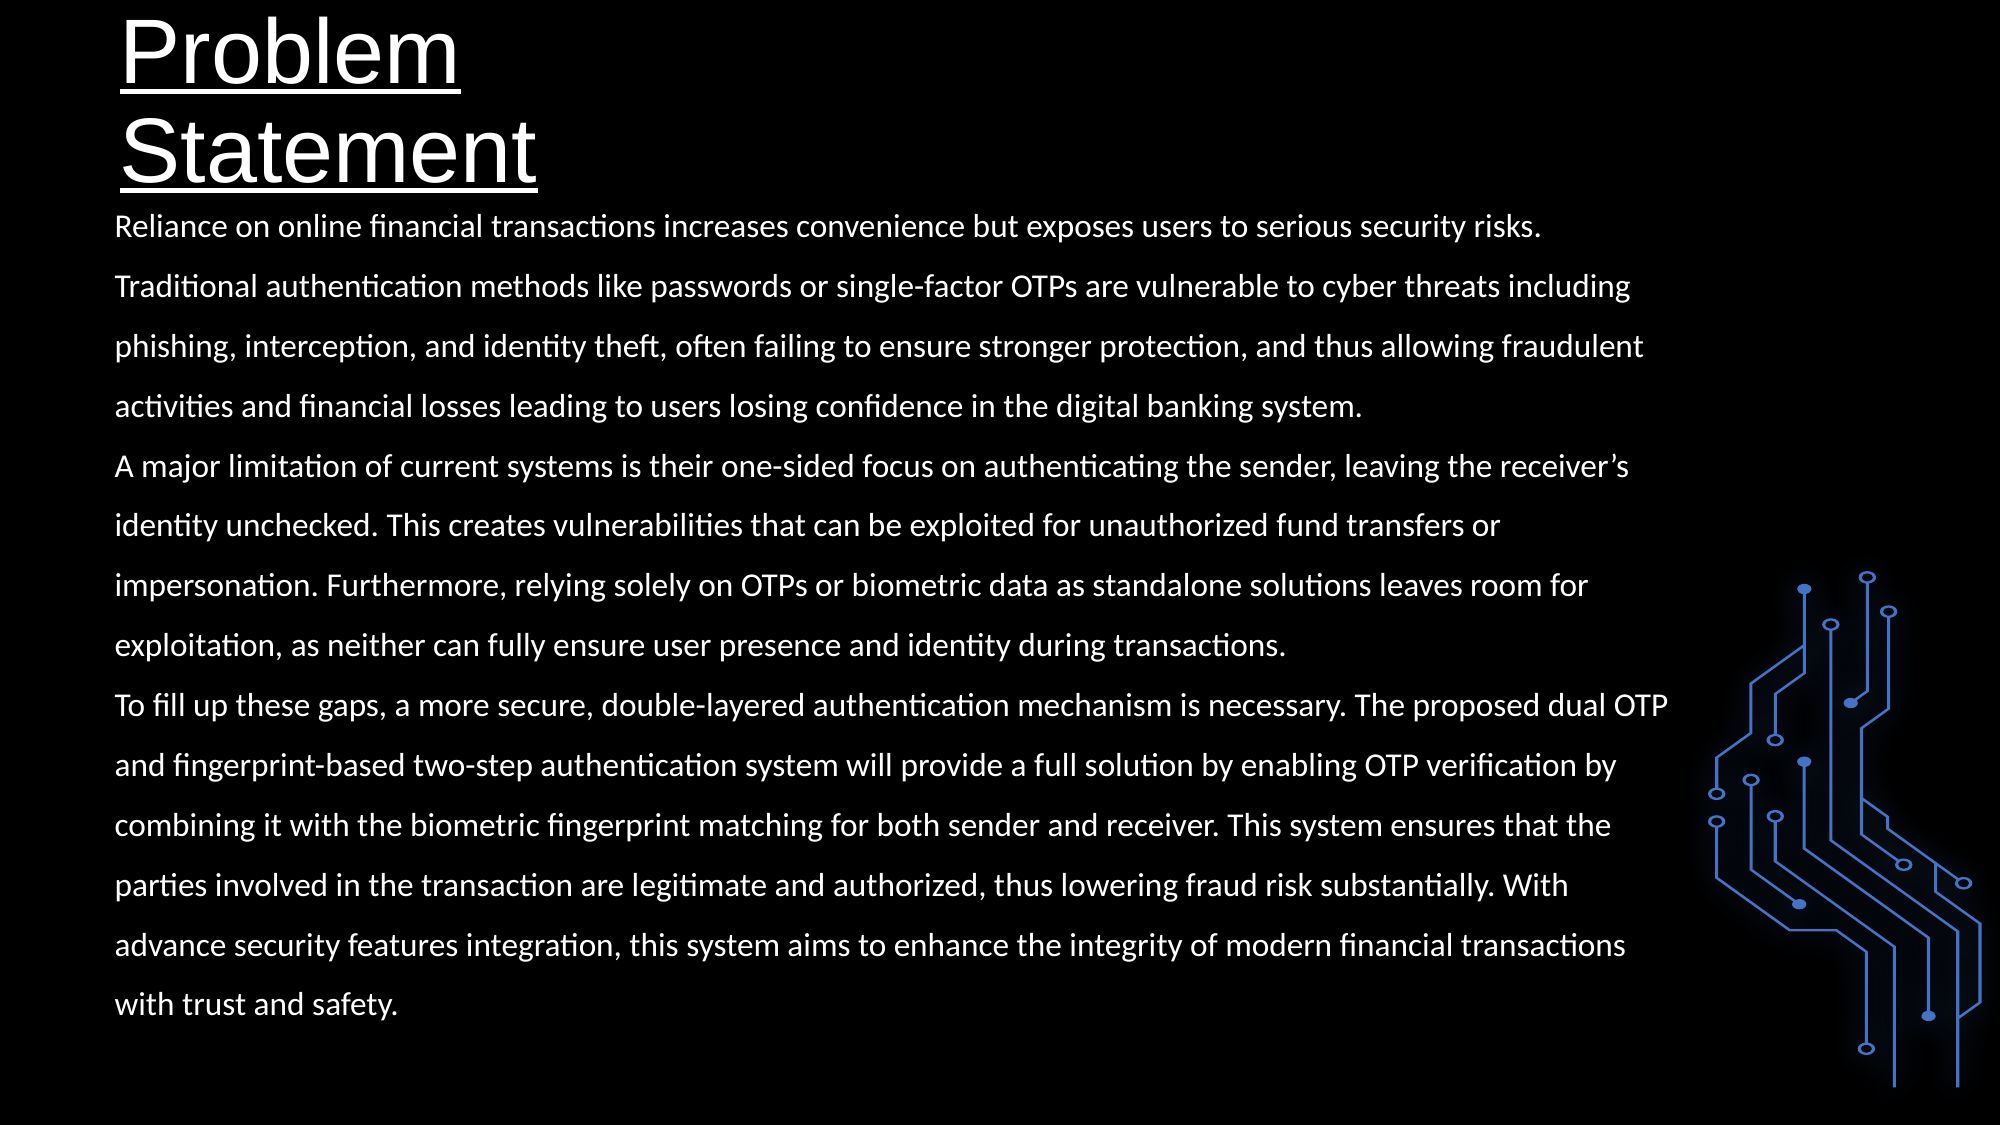

# Problem Statement
Reliance on online financial transactions increases convenience but exposes users to serious security risks. Traditional authentication methods like passwords or single-factor OTPs are vulnerable to cyber threats including phishing, interception, and identity theft, often failing to ensure stronger protection, and thus allowing fraudulent activities and financial losses leading to users losing confidence in the digital banking system.
A major limitation of current systems is their one-sided focus on authenticating the sender, leaving the receiver’s identity unchecked. This creates vulnerabilities that can be exploited for unauthorized fund transfers or impersonation. Furthermore, relying solely on OTPs or biometric data as standalone solutions leaves room for exploitation, as neither can fully ensure user presence and identity during transactions.
To fill up these gaps, a more secure, double-layered authentication mechanism is necessary. The proposed dual OTP and fingerprint-based two-step authentication system will provide a full solution by enabling OTP verification by combining it with the biometric fingerprint matching for both sender and receiver. This system ensures that the parties involved in the transaction are legitimate and authorized, thus lowering fraud risk substantially. With advance security features integration, this system aims to enhance the integrity of modern financial transactions with trust and safety.